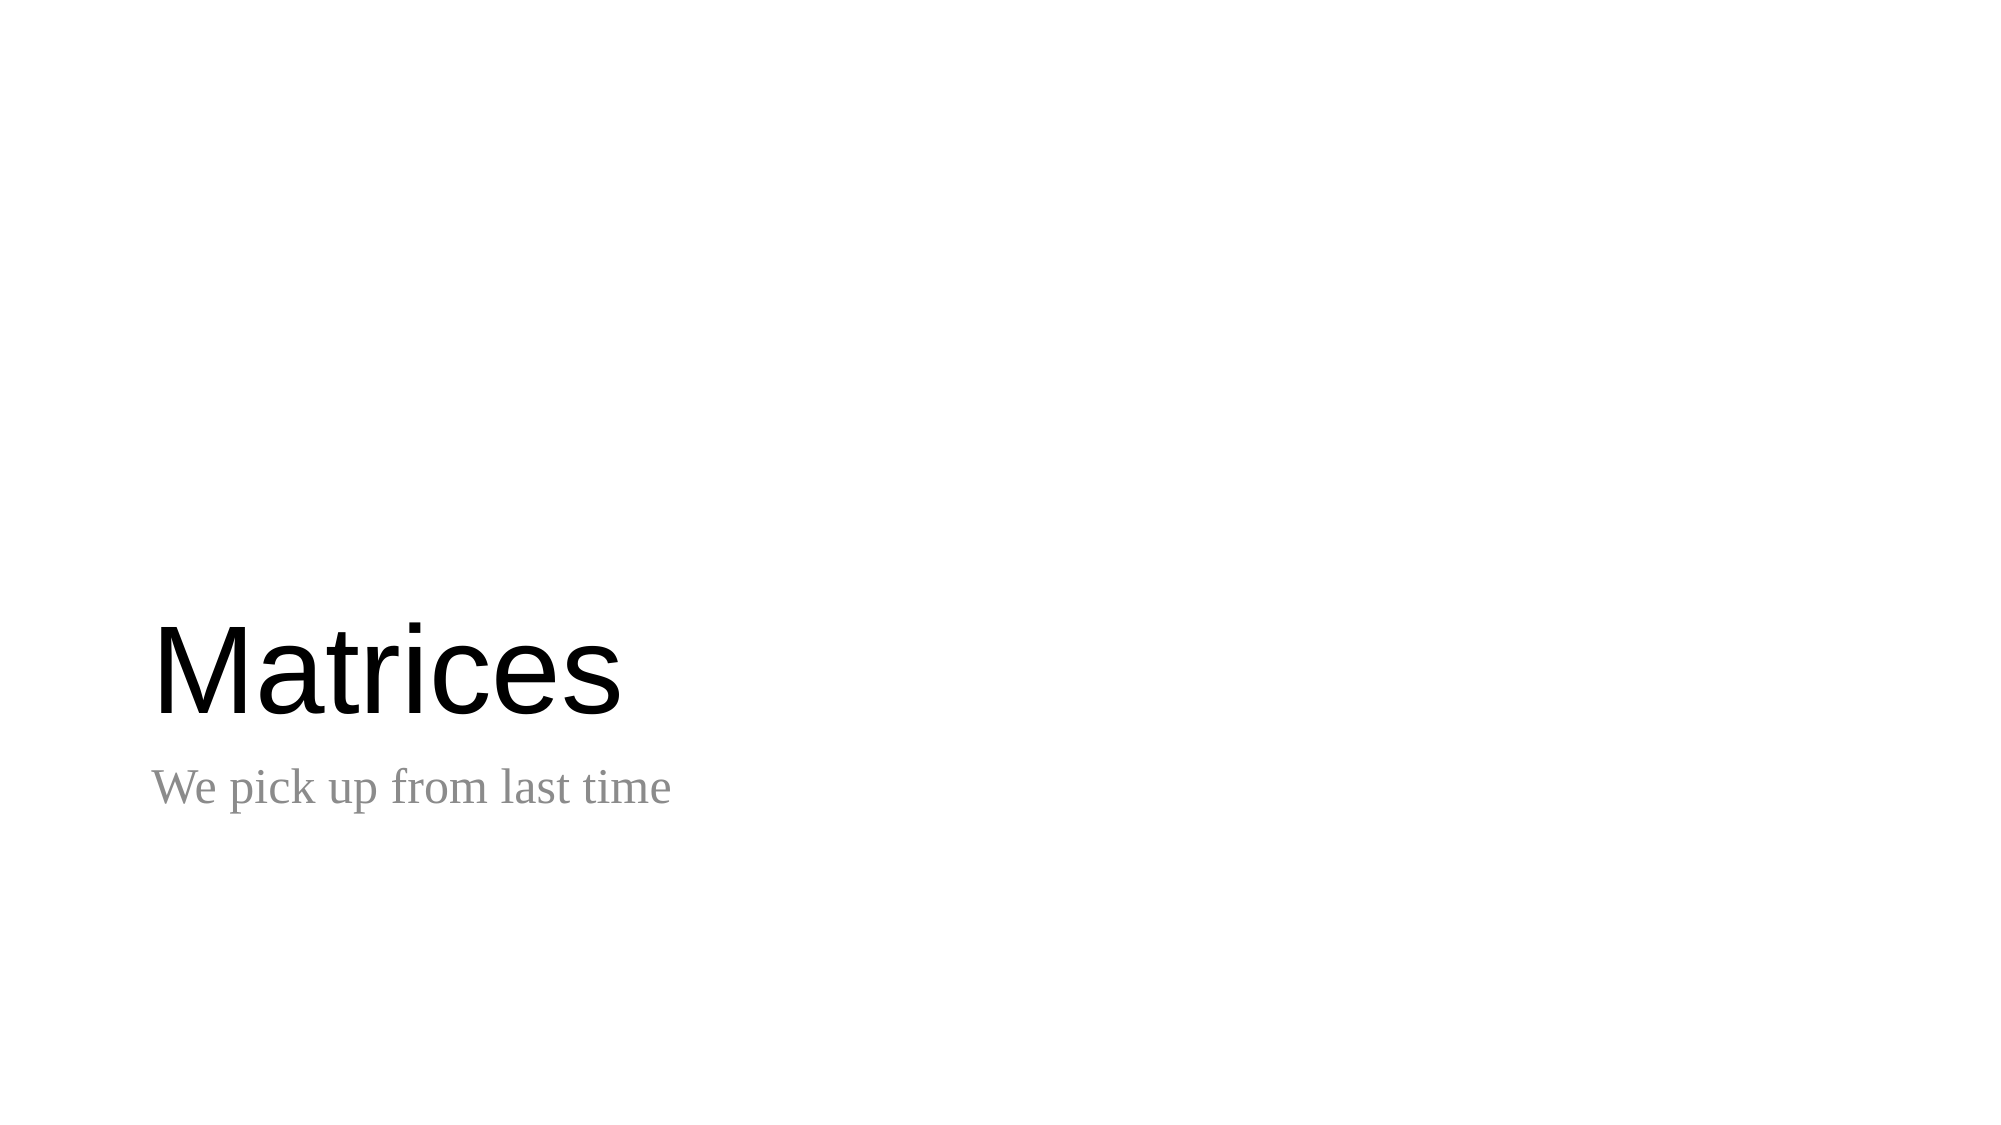

# Matrices
We pick up from last time